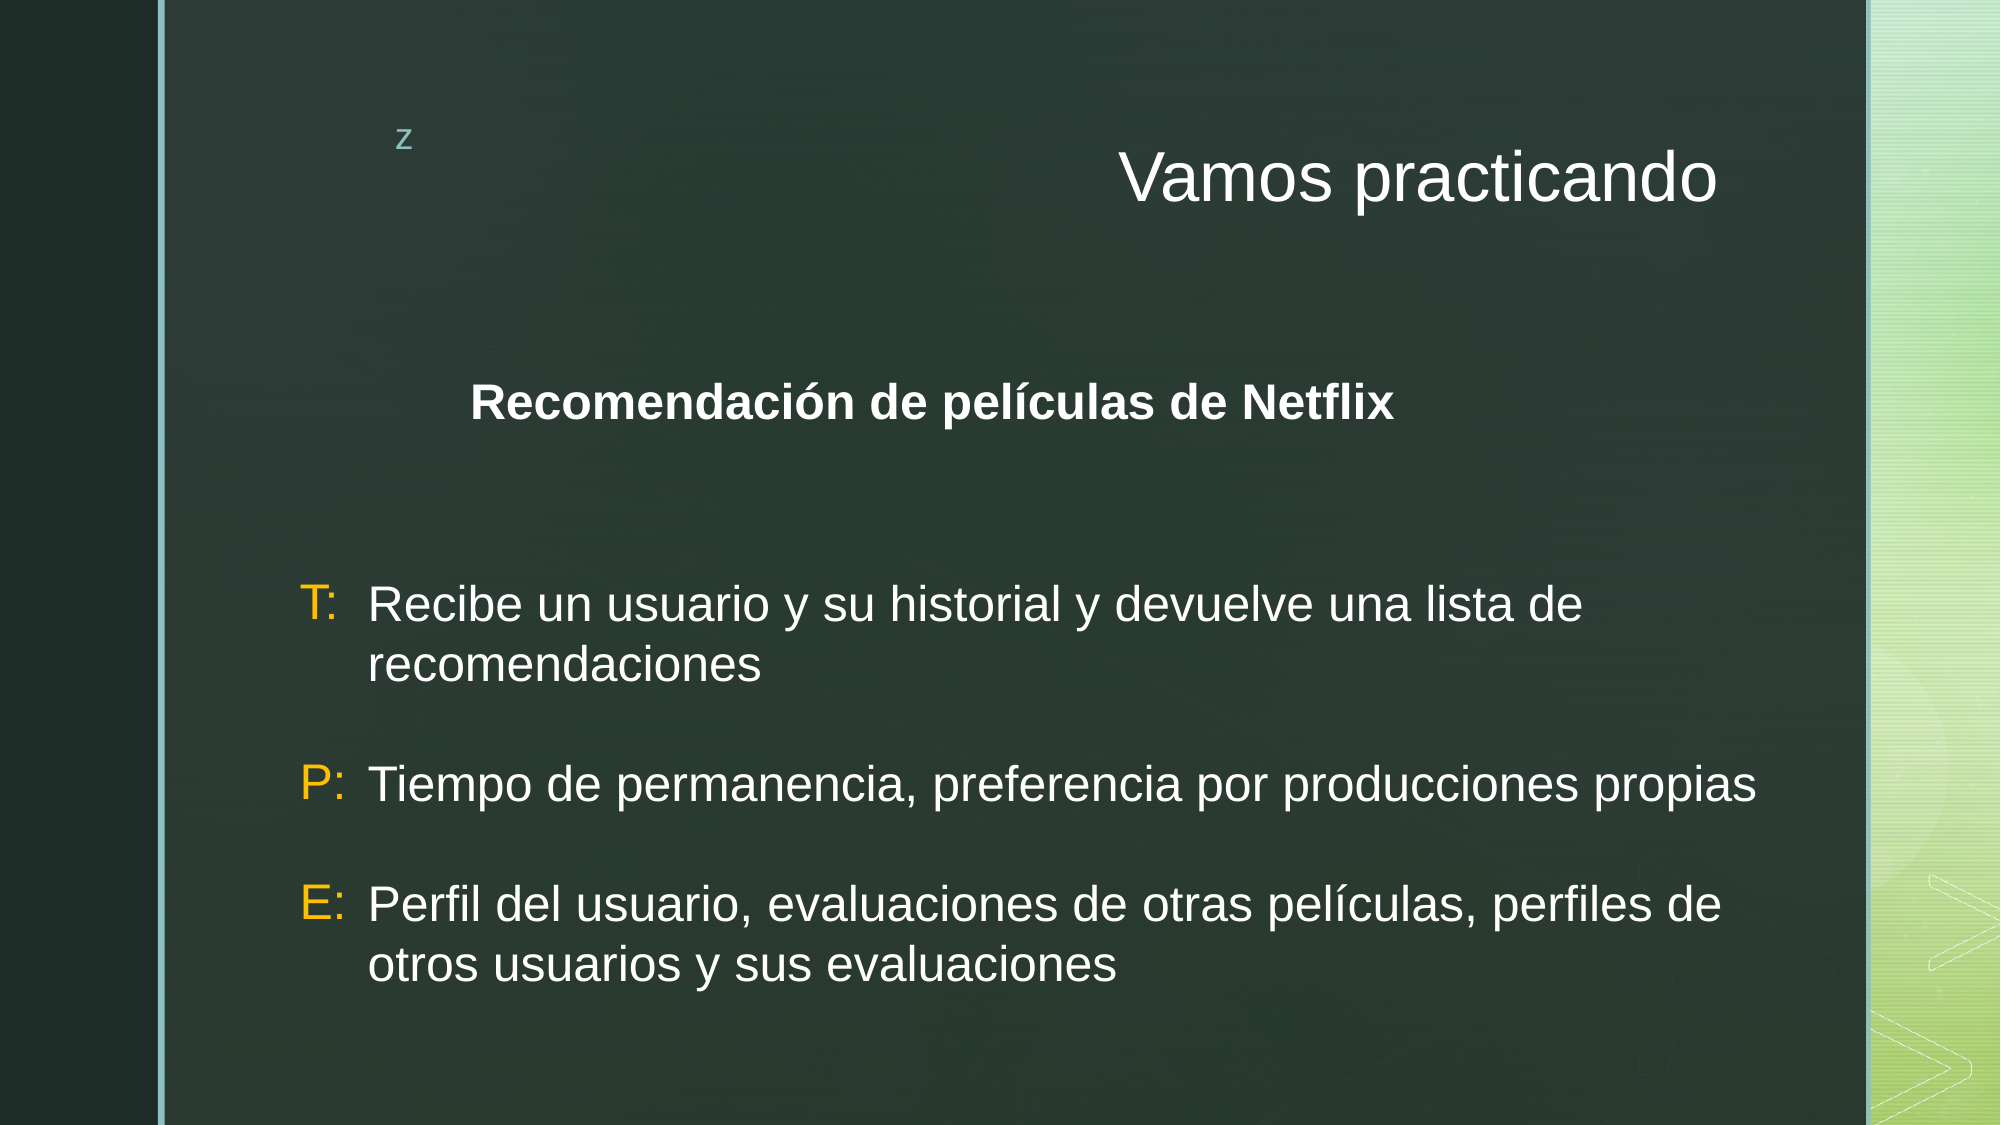

# Vamos practicando
Recomendación de películas de Netflix
T:

P:

E:
Recibe un usuario y su historial y devuelve una lista de recomendaciones

Tiempo de permanencia, preferencia por producciones propias

Perfil del usuario, evaluaciones de otras películas, perfiles de otros usuarios y sus evaluaciones